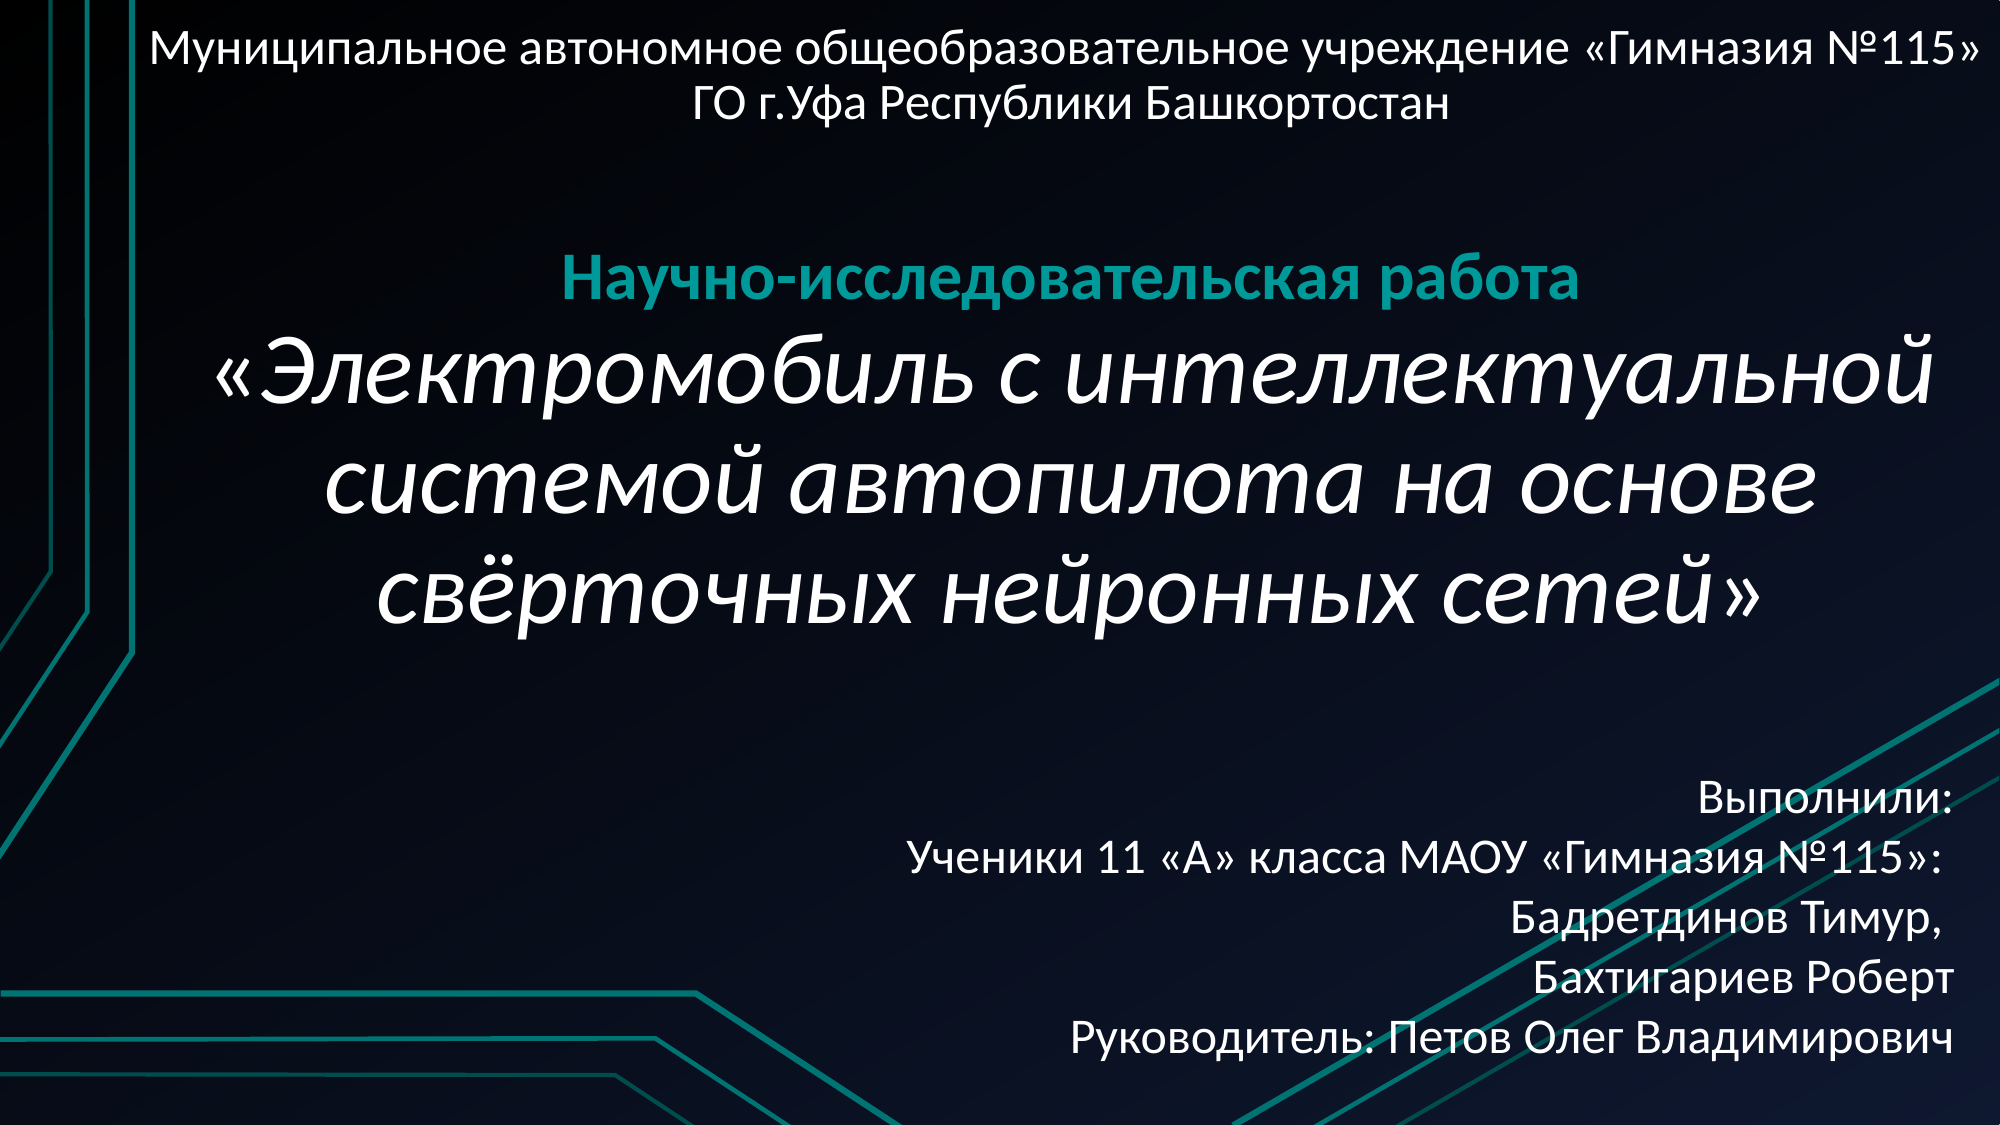

# Муниципальное автономное общеобразовательное учреждение «Гимназия №115» ГО г.Уфа Республики Башкортостан Научно-исследовательская работа «Электромобиль с интеллектуальной системой автопилота на основе свёрточных нейронных сетей»
Выполнили:
Ученики 11 «А» класса МАОУ «Гимназия №115»:
Бадретдинов Тимур,
Бахтигариев Роберт
Руководитель: Петов Олег Владимирович